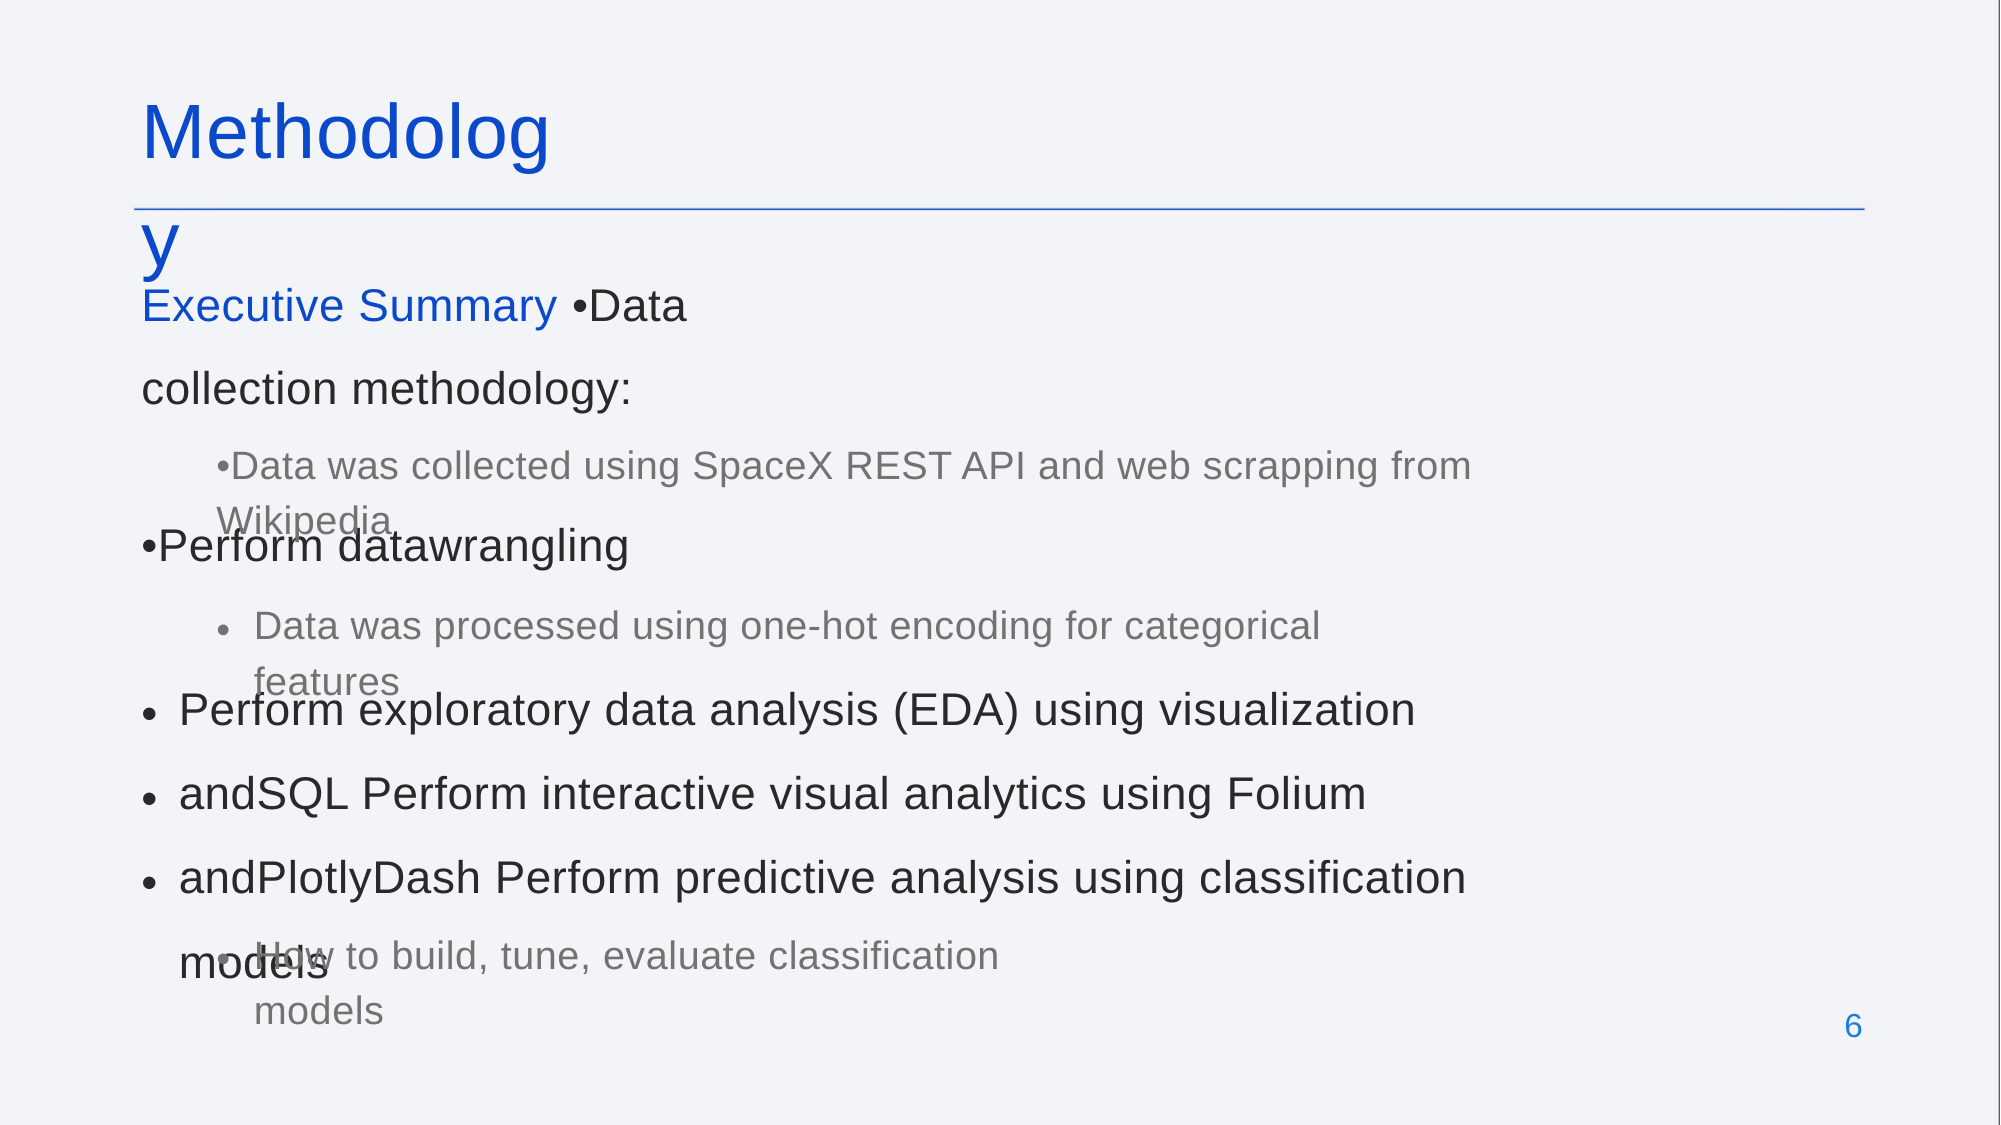

Methodology
Executive Summary •Data collection methodology:
•Data was collected using SpaceX REST API and web scrapping from Wikipedia
•Perform datawrangling
Data was processed using one-hot encoding for categorical features
•
Perform exploratory data analysis (EDA) using visualization andSQL Perform interactive visual analytics using Folium andPlotlyDash Perform predictive analysis using classification models
• • •
How to build, tune, evaluate classification models
•
6